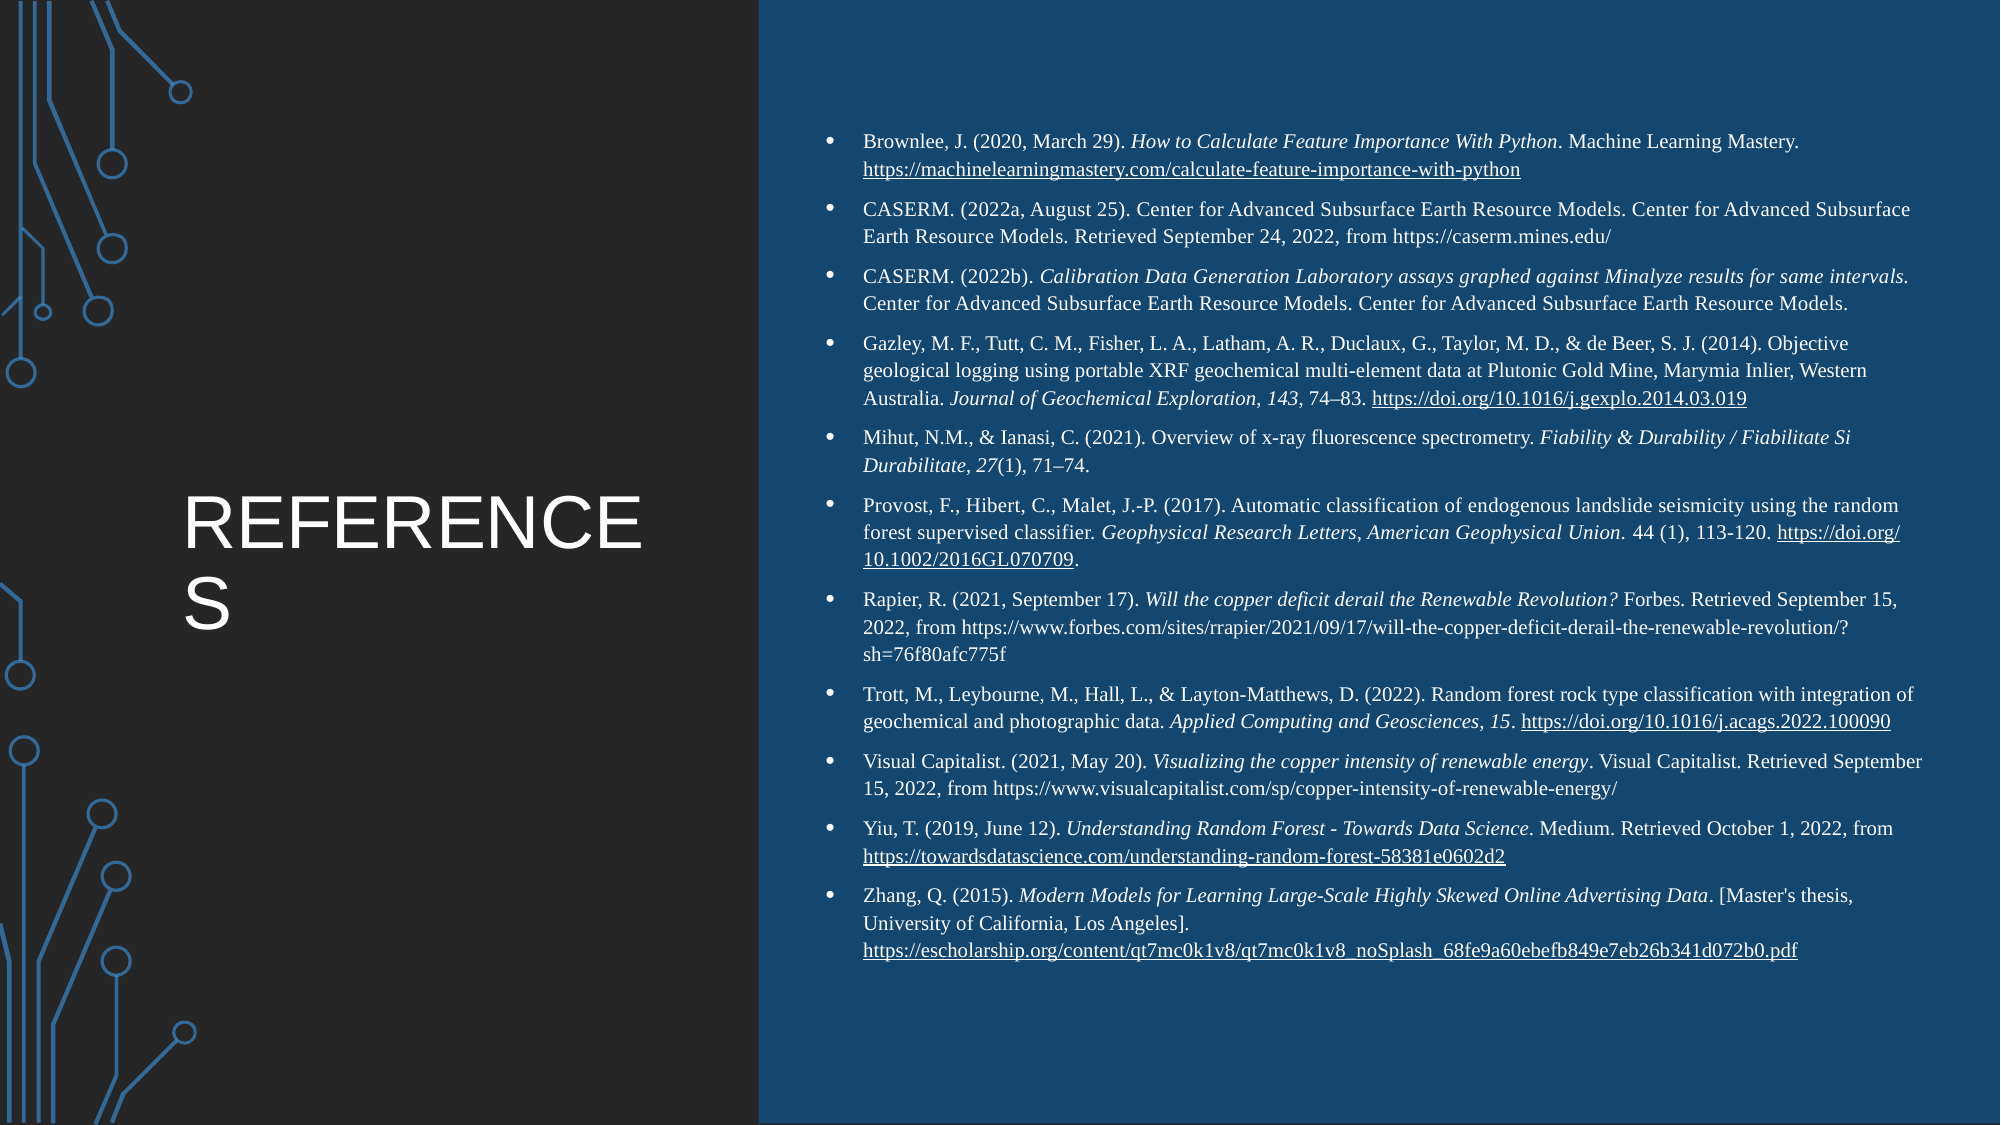

Brownlee, J. (2020, March 29). How to Calculate Feature Importance With Python. Machine Learning Mastery. https://machinelearningmastery.com/calculate-feature-importance-with-python
CASERM. (2022a, August 25). Center for Advanced Subsurface Earth Resource Models. Center for Advanced Subsurface Earth Resource Models. Retrieved September 24, 2022, from https://caserm.mines.edu/
CASERM. (2022b). Calibration Data Generation Laboratory assays graphed against Minalyze results for same intervals. Center for Advanced Subsurface Earth Resource Models. Center for Advanced Subsurface Earth Resource Models.
Gazley, M. F., Tutt, C. M., Fisher, L. A., Latham, A. R., Duclaux, G., Taylor, M. D., & de Beer, S. J. (2014). Objective geological logging using portable XRF geochemical multi-element data at Plutonic Gold Mine, Marymia Inlier, Western Australia. Journal of Geochemical Exploration, 143, 74–83. https://doi.org/10.1016/j.gexplo.2014.03.019
Mihut, N.M., & Ianasi, C. (2021). Overview of x-ray fluorescence spectrometry. Fiability & Durability / Fiabilitate Si Durabilitate, 27(1), 71–74.
Provost, F., Hibert, C., Malet, J.-P. (2017). Automatic classification of endogenous landslide seismicity using the random forest supervised classifier. Geophysical Research Letters, American Geophysical Union. 44 (1), 113-120. https://doi.org/10.1002/2016GL070709.
Rapier, R. (2021, September 17). Will the copper deficit derail the Renewable Revolution? Forbes. Retrieved September 15, 2022, from https://www.forbes.com/sites/rrapier/2021/09/17/will-the-copper-deficit-derail-the-renewable-revolution/?sh=76f80afc775f
Trott, M., Leybourne, M., Hall, L., & Layton-Matthews, D. (2022). Random forest rock type classification with integration of geochemical and photographic data. Applied Computing and Geosciences, 15. https://doi.org/10.1016/j.acags.2022.100090
Visual Capitalist. (2021, May 20). Visualizing the copper intensity of renewable energy. Visual Capitalist. Retrieved September 15, 2022, from https://www.visualcapitalist.com/sp/copper-intensity-of-renewable-energy/
Yiu, T. (2019, June 12). Understanding Random Forest - Towards Data Science. Medium. Retrieved October 1, 2022, from https://towardsdatascience.com/understanding-random-forest-58381e0602d2
Zhang, Q. (2015). Modern Models for Learning Large-Scale Highly Skewed Online Advertising Data. [Master's thesis, University of California, Los Angeles]. https://escholarship.org/content/qt7mc0k1v8/qt7mc0k1v8_noSplash_68fe9a60ebefb849e7eb26b341d072b0.pdf‌
# references